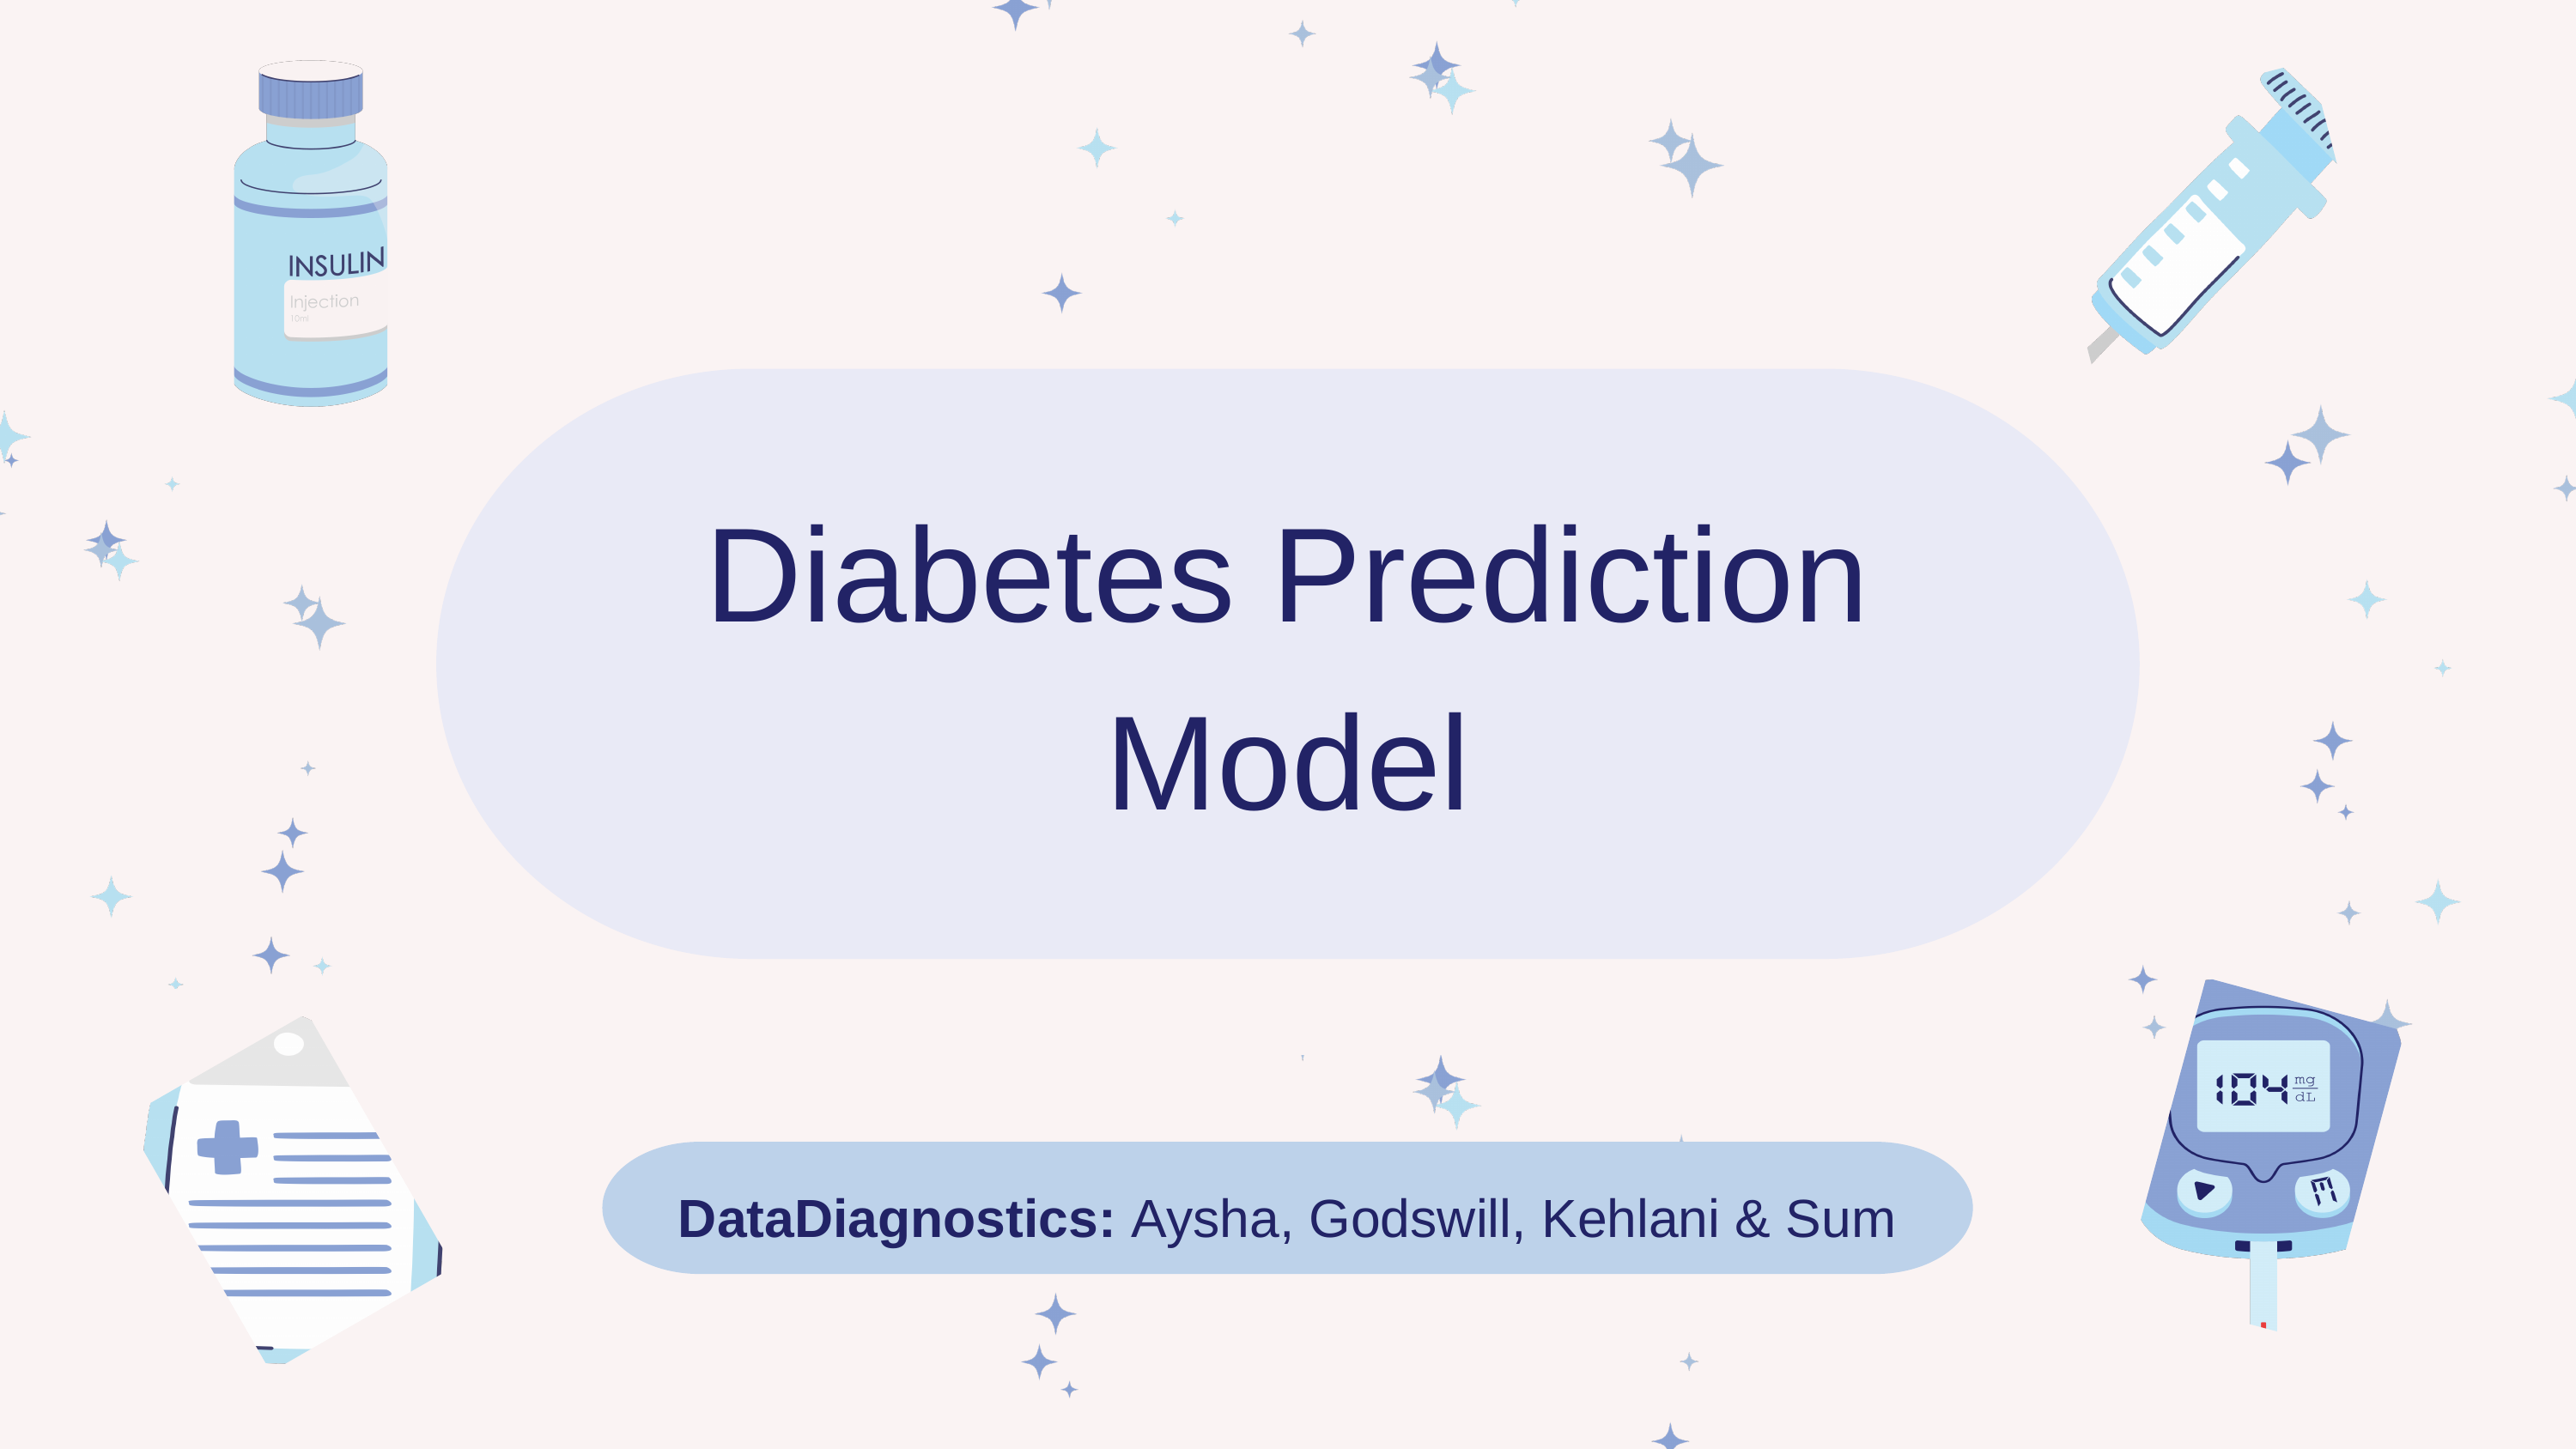

Diabetes Prediction Model

DataDiagnostics: Aysha, Godswill, Kehlani & Sum